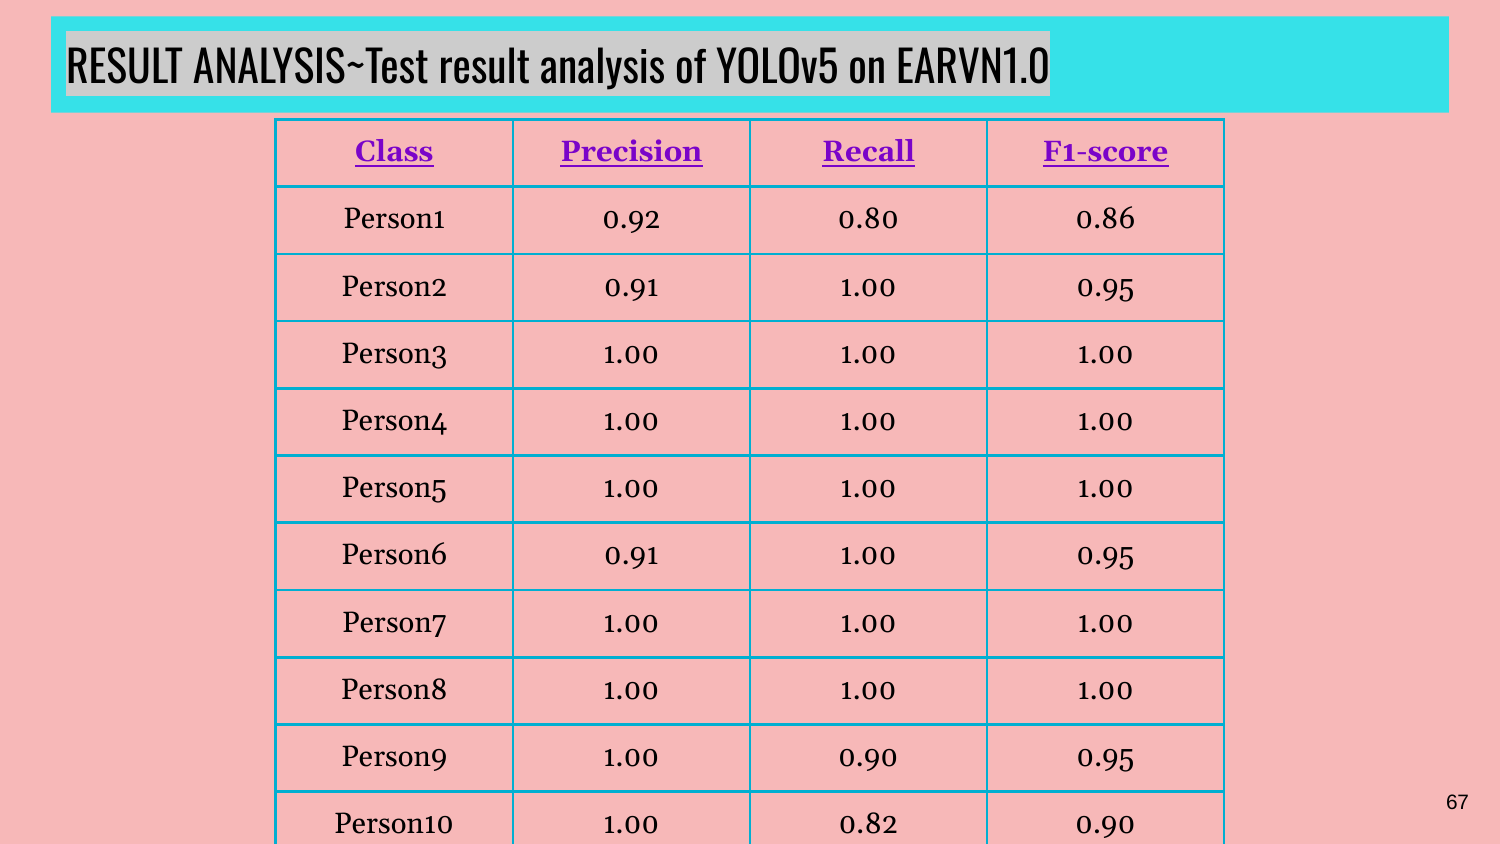

# RESULT ANALYSIS~Test result analysis of YOLOv5 on EARVN1.0
| Class | Precision | Recall | F1-score |
| --- | --- | --- | --- |
| Person1 | 0.92 | 0.80 | 0.86 |
| Person2 | 0.91 | 1.00 | 0.95 |
| Person3 | 1.00 | 1.00 | 1.00 |
| Person4 | 1.00 | 1.00 | 1.00 |
| Person5 | 1.00 | 1.00 | 1.00 |
| Person6 | 0.91 | 1.00 | 0.95 |
| Person7 | 1.00 | 1.00 | 1.00 |
| Person8 | 1.00 | 1.00 | 1.00 |
| Person9 | 1.00 | 0.90 | 0.95 |
| Person10 | 1.00 | 0.82 | 0.90 |

67